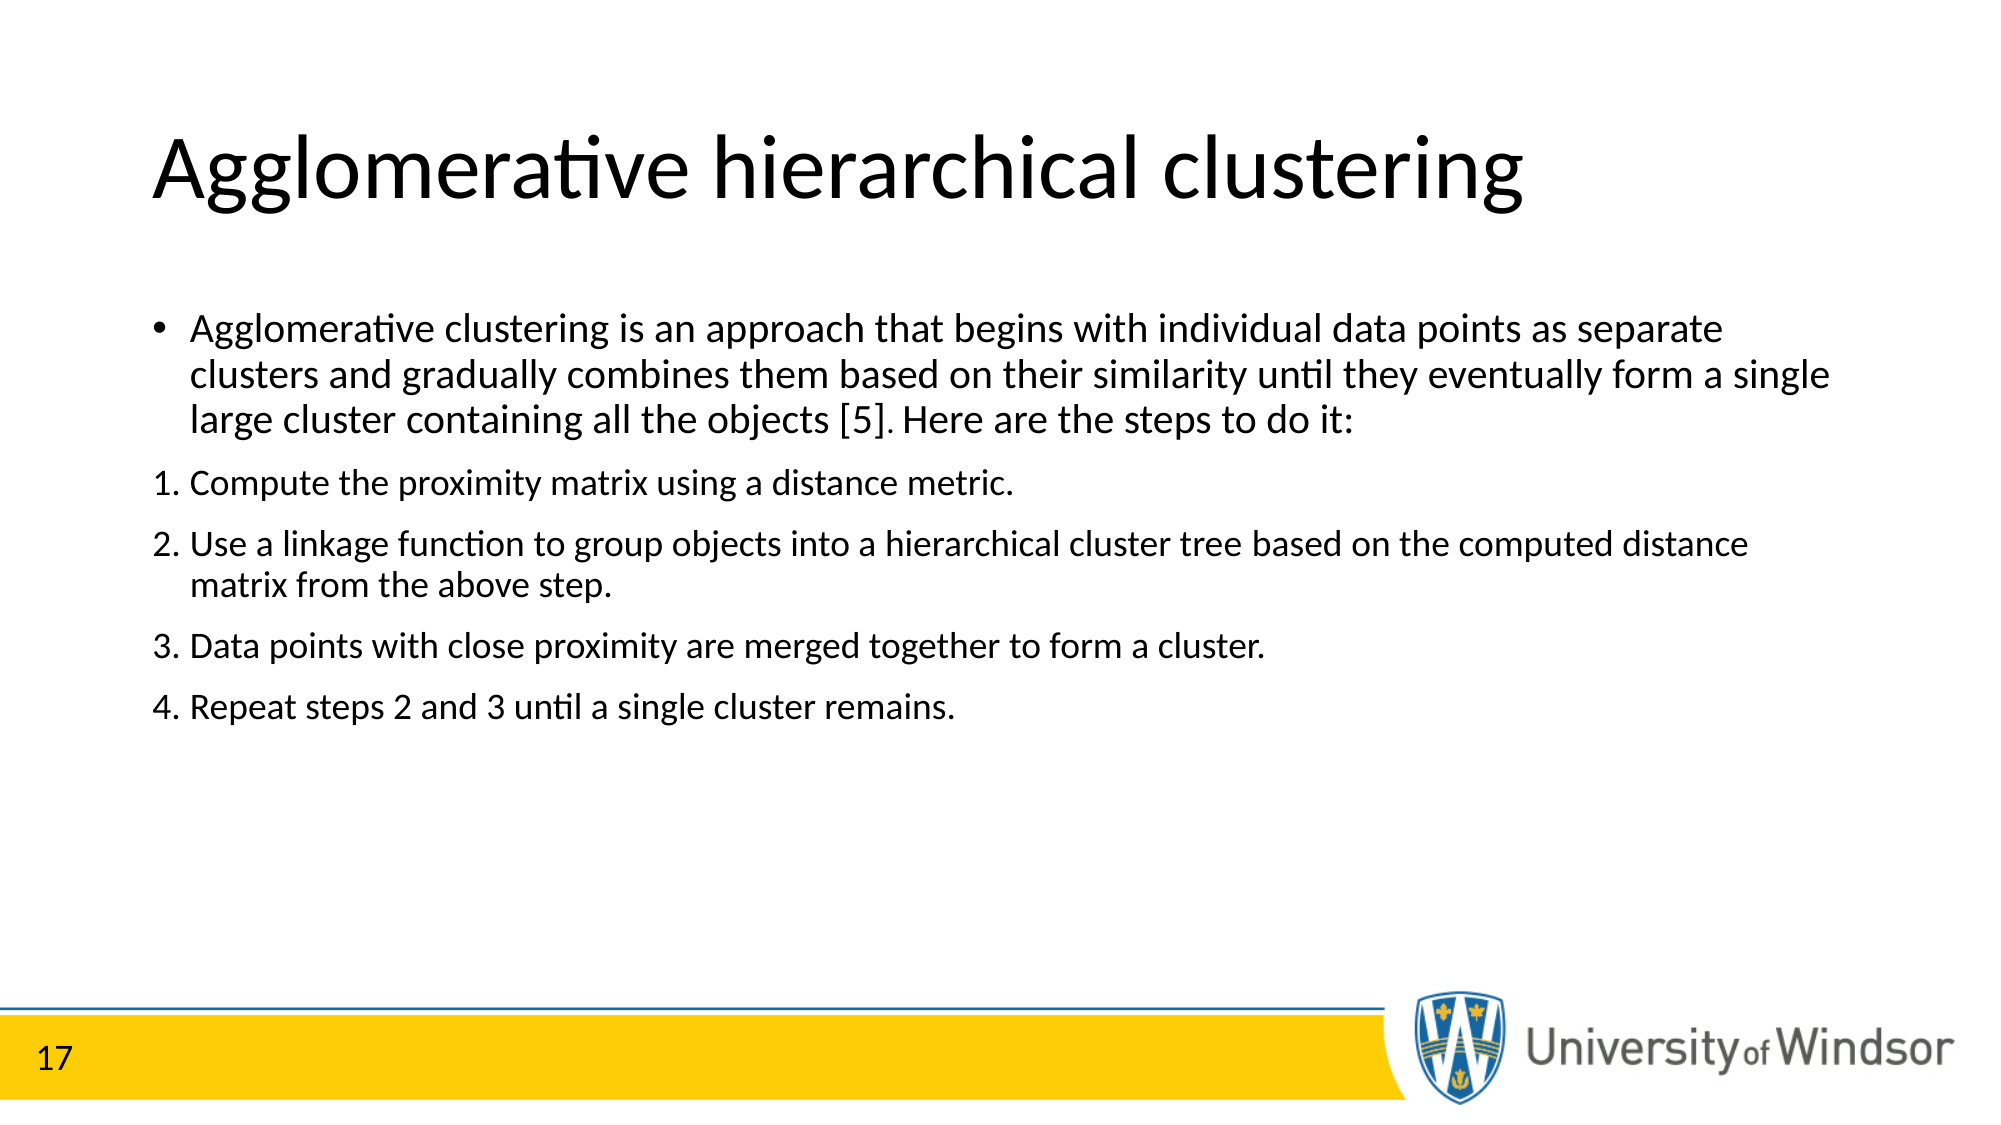

# Agglomerative hierarchical clustering
Agglomerative clustering is an approach that begins with individual data points as separate clusters and gradually combines them based on their similarity until they eventually form a single large cluster containing all the objects [5]. Here are the steps to do it:
Compute the proximity matrix using a distance metric.
Use a linkage function to group objects into a hierarchical cluster tree based on the computed distance matrix from the above step.
Data points with close proximity are merged together to form a cluster.
Repeat steps 2 and 3 until a single cluster remains.

17